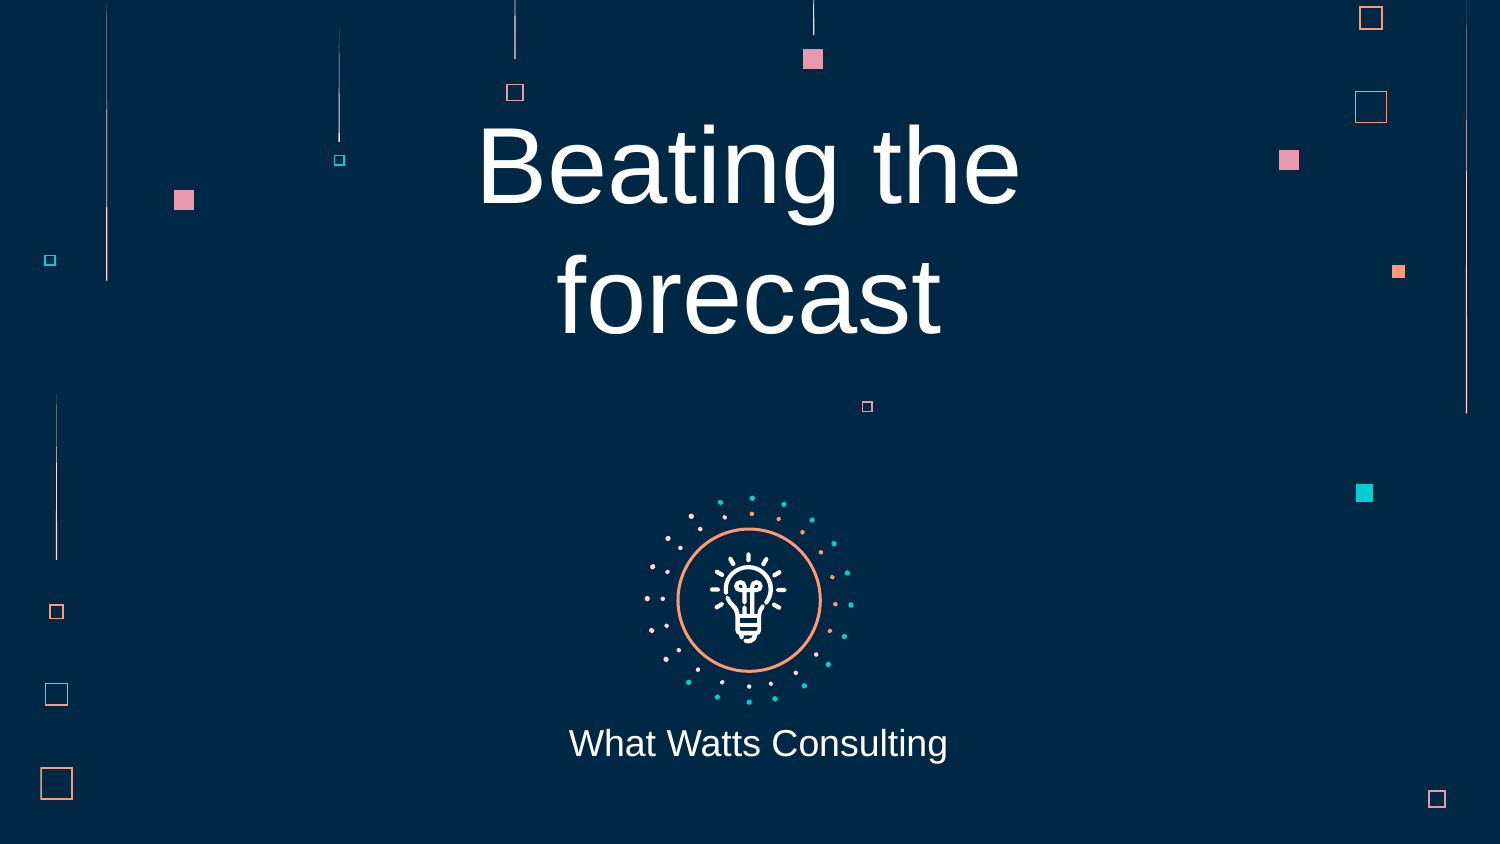

# Beating the forecast

What Watts Consulting